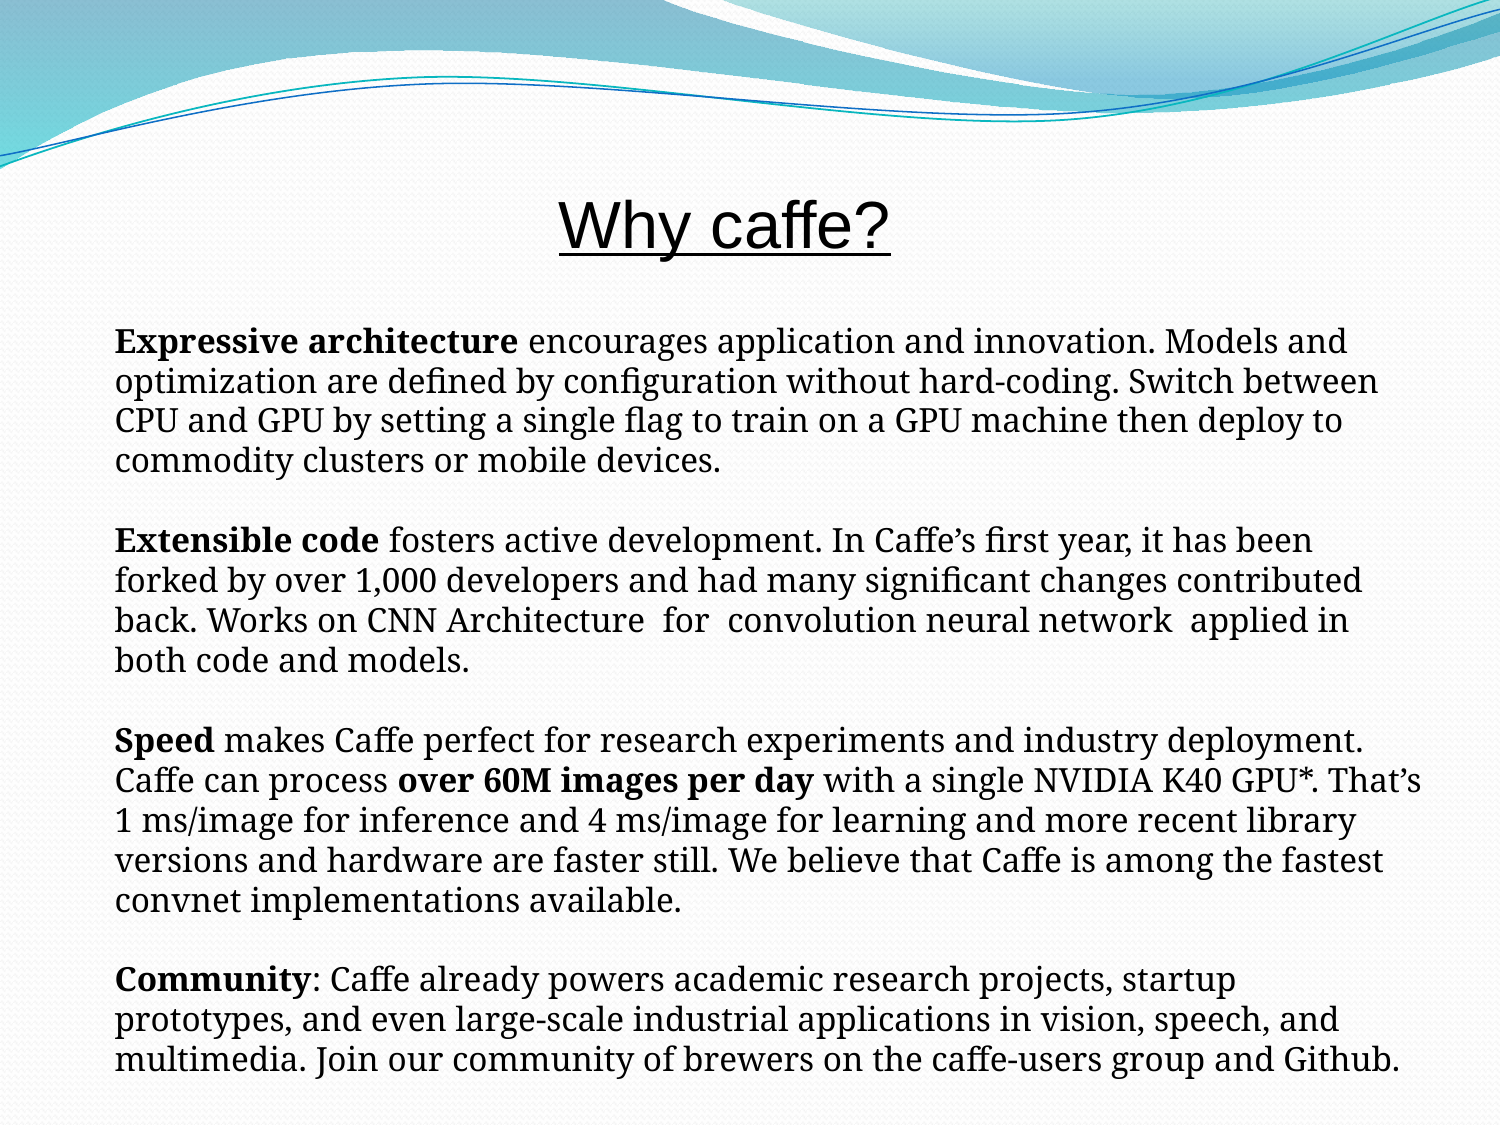

Why caffe?
Expressive architecture encourages application and innovation. Models and optimization are defined by configuration without hard-coding. Switch between CPU and GPU by setting a single flag to train on a GPU machine then deploy to commodity clusters or mobile devices.

Extensible code fosters active development. In Caffe’s first year, it has been forked by over 1,000 developers and had many significant changes contributed back. Works on CNN Architecture  for  convolution neural network  applied in both code and models.

Speed makes Caffe perfect for research experiments and industry deployment. Caffe can process over 60M images per day with a single NVIDIA K40 GPU*. That’s 1 ms/image for inference and 4 ms/image for learning and more recent library versions and hardware are faster still. We believe that Caffe is among the fastest convnet implementations available.

Community: Caffe already powers academic research projects, startup prototypes, and even large-scale industrial applications in vision, speech, and multimedia. Join our community of brewers on the caffe-users group and Github.